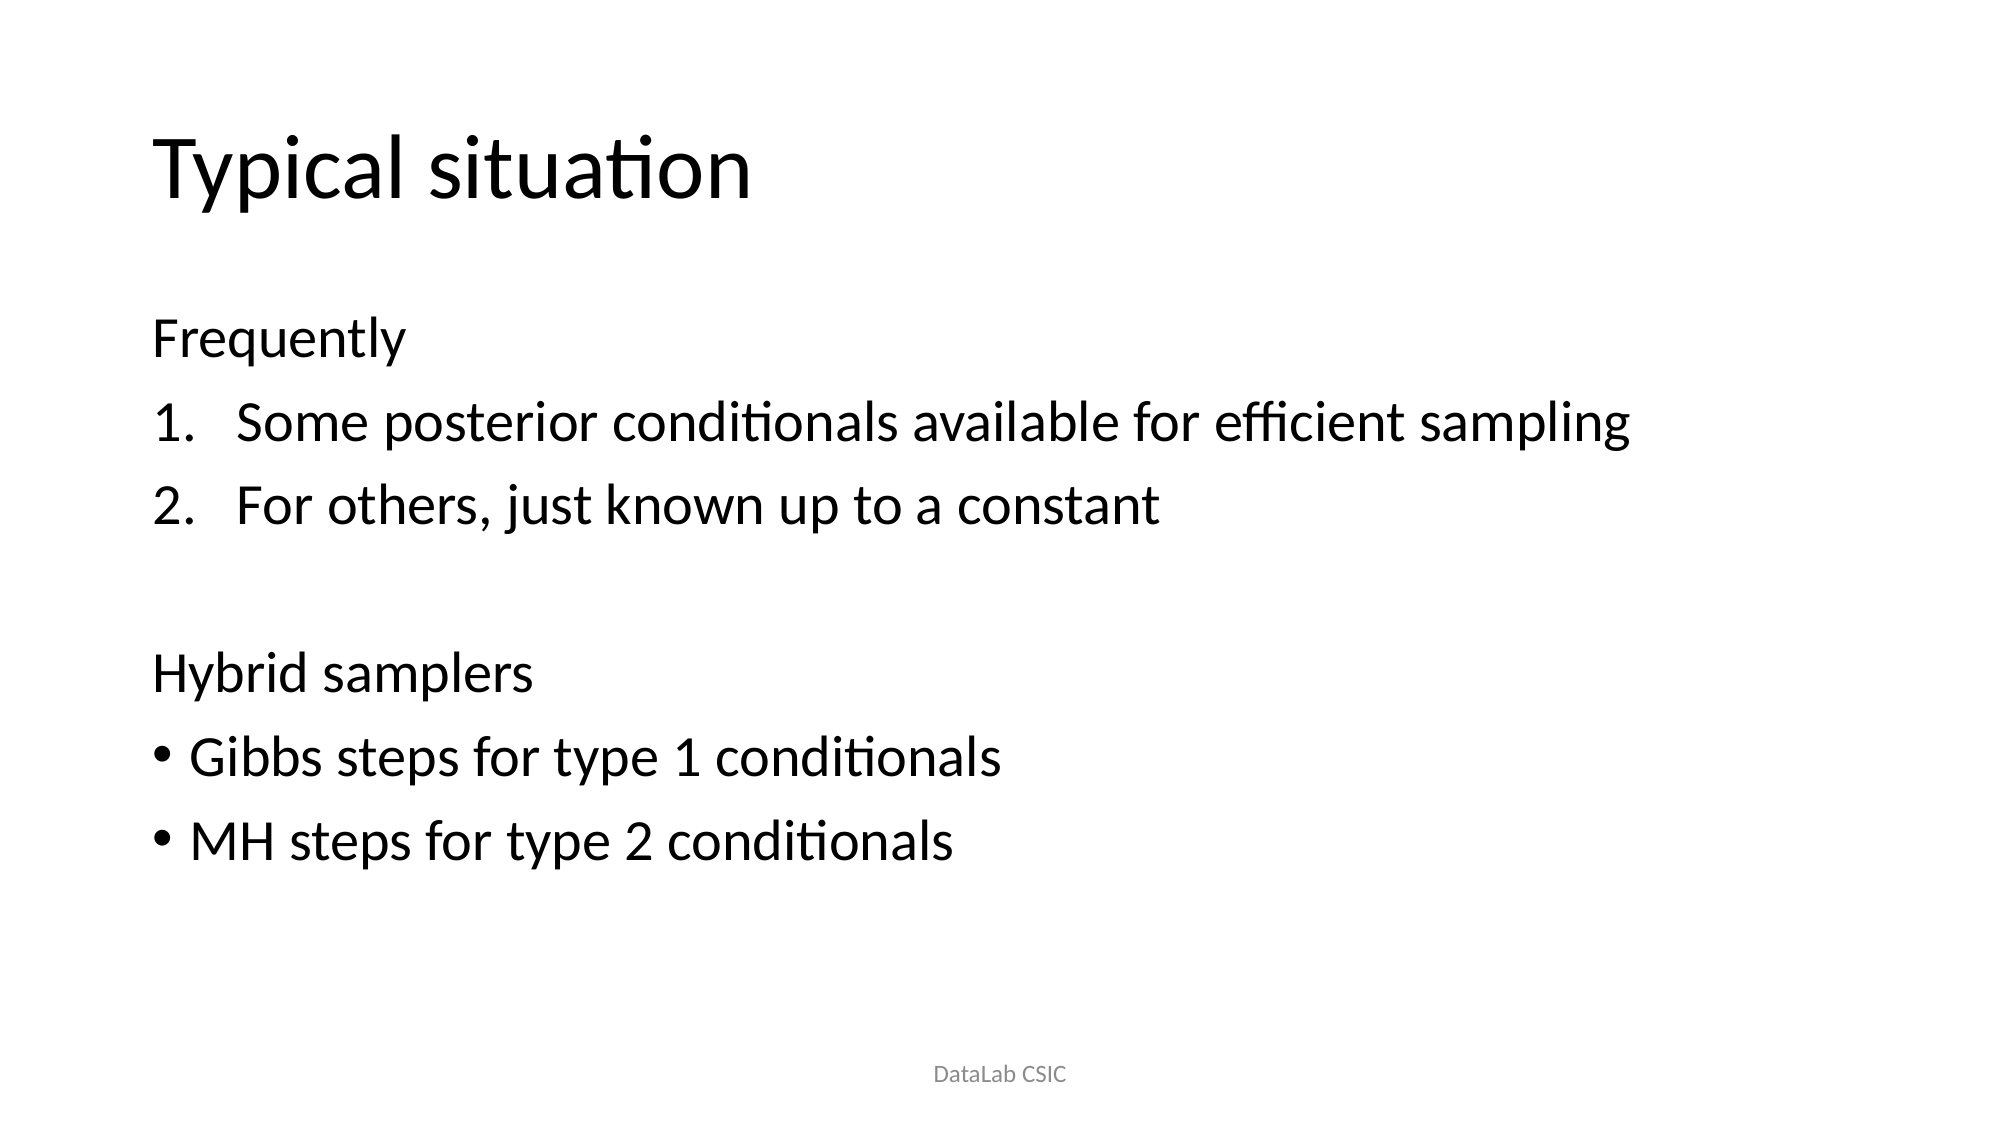

# Typical situation
Frequently
Some posterior conditionals available for efficient sampling
For others, just known up to a constant

Hybrid samplers
Gibbs steps for type 1 conditionals
MH steps for type 2 conditionals
DataLab CSIC